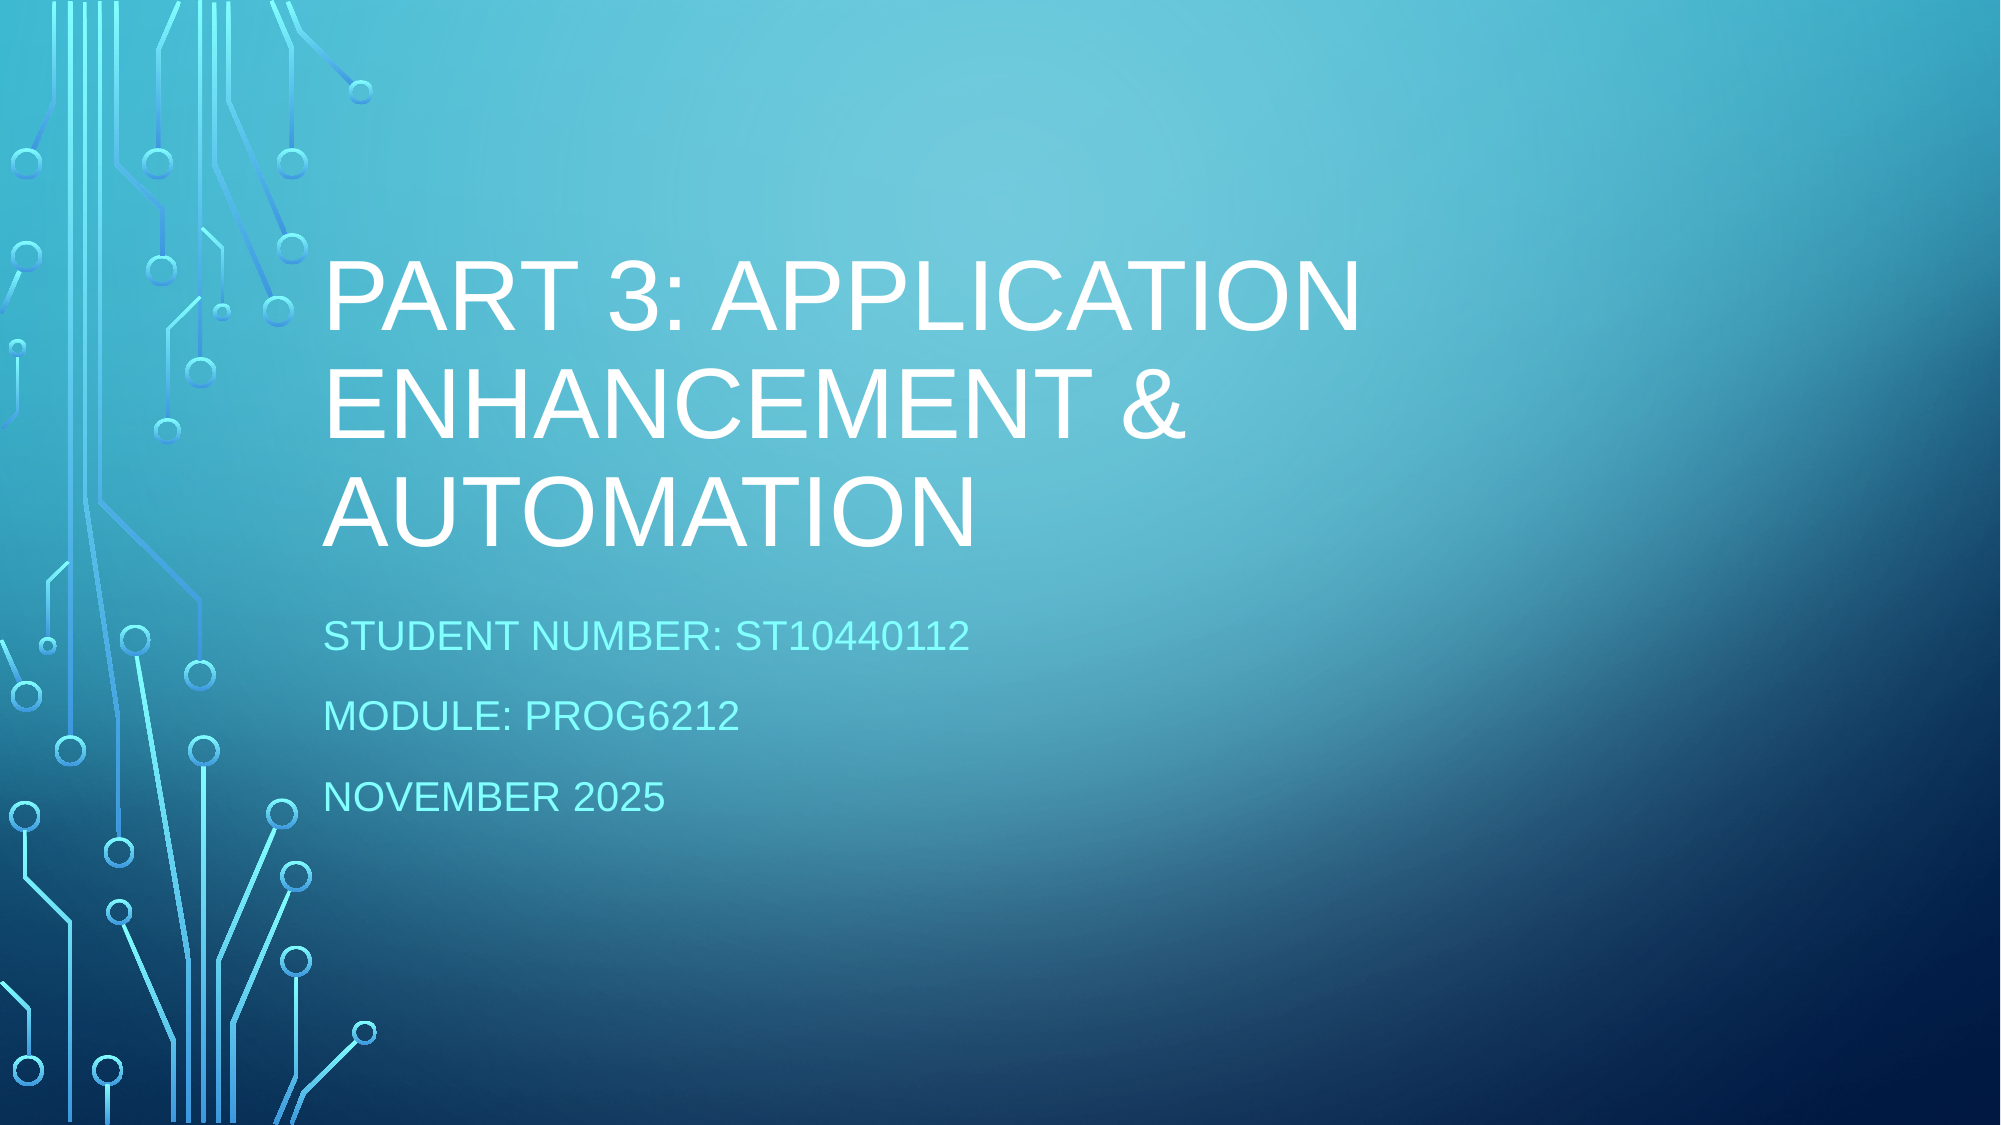

# Part 3: Application Enhancement & Automation
Student Number: ST10440112
Module: PROG6212
November 2025